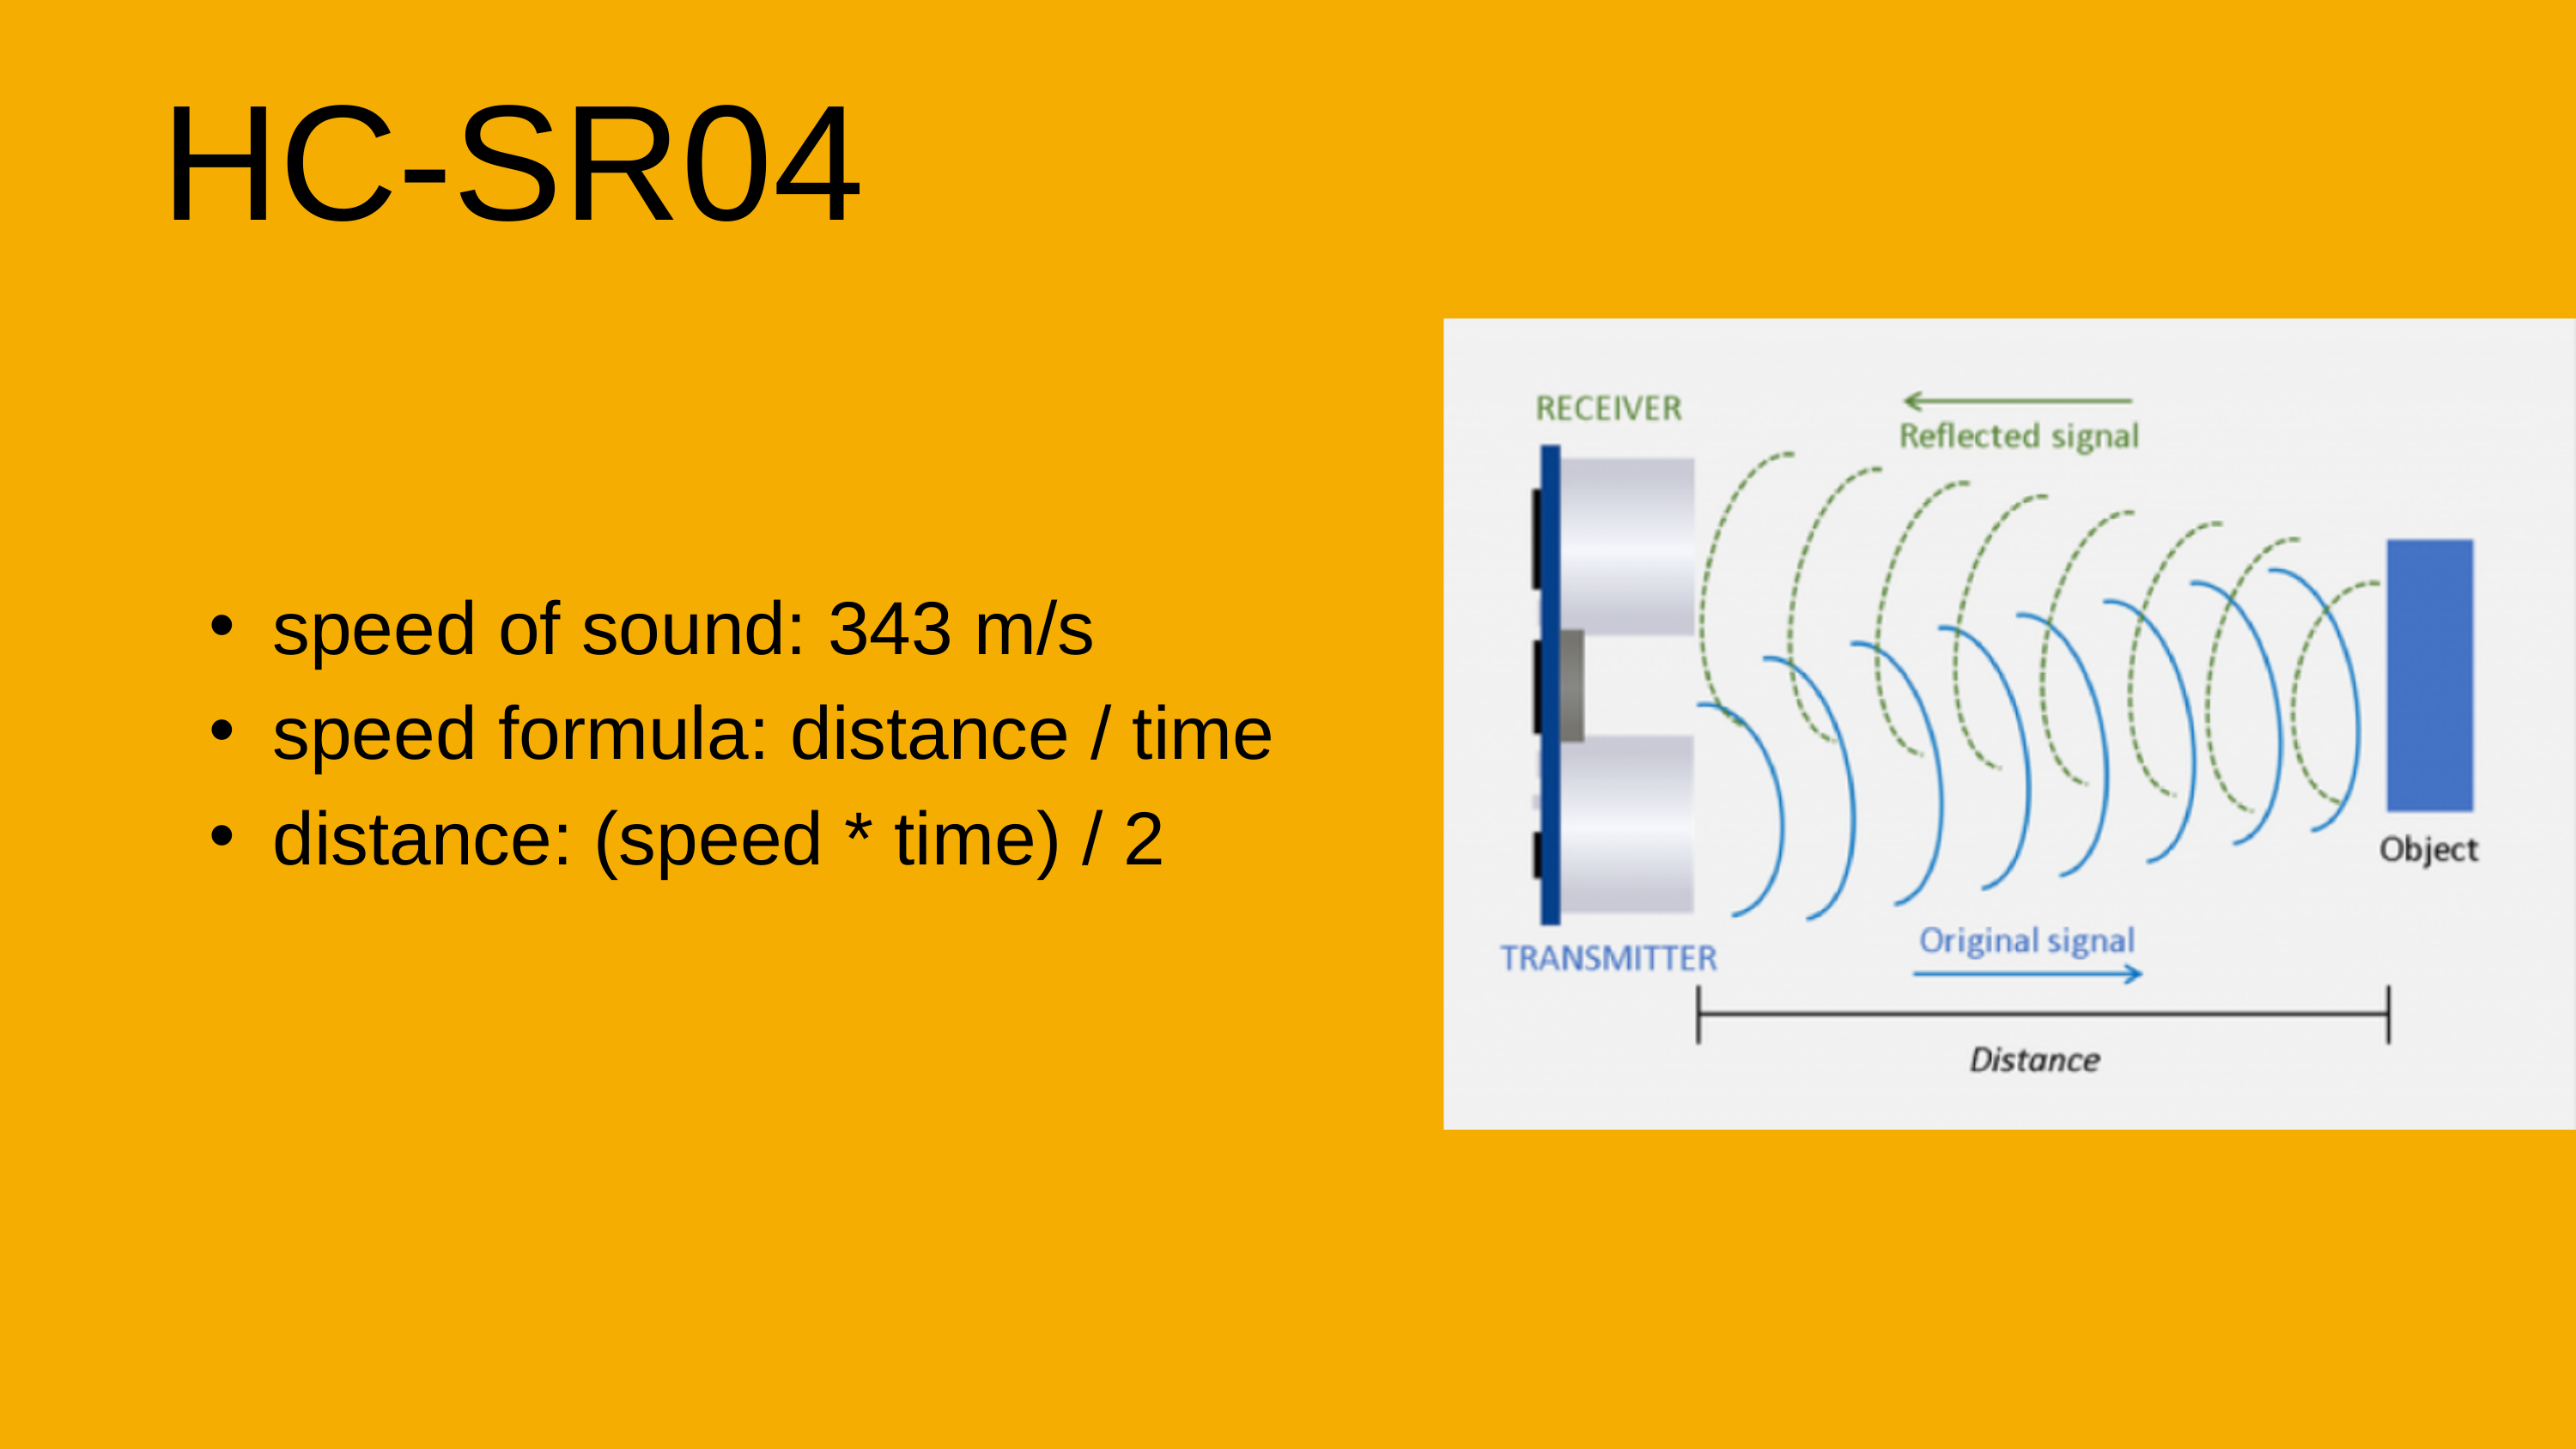

HC-SR04

speed of sound: 343 m/s
speed formula: distance / time
distance: (speed * time) / 2